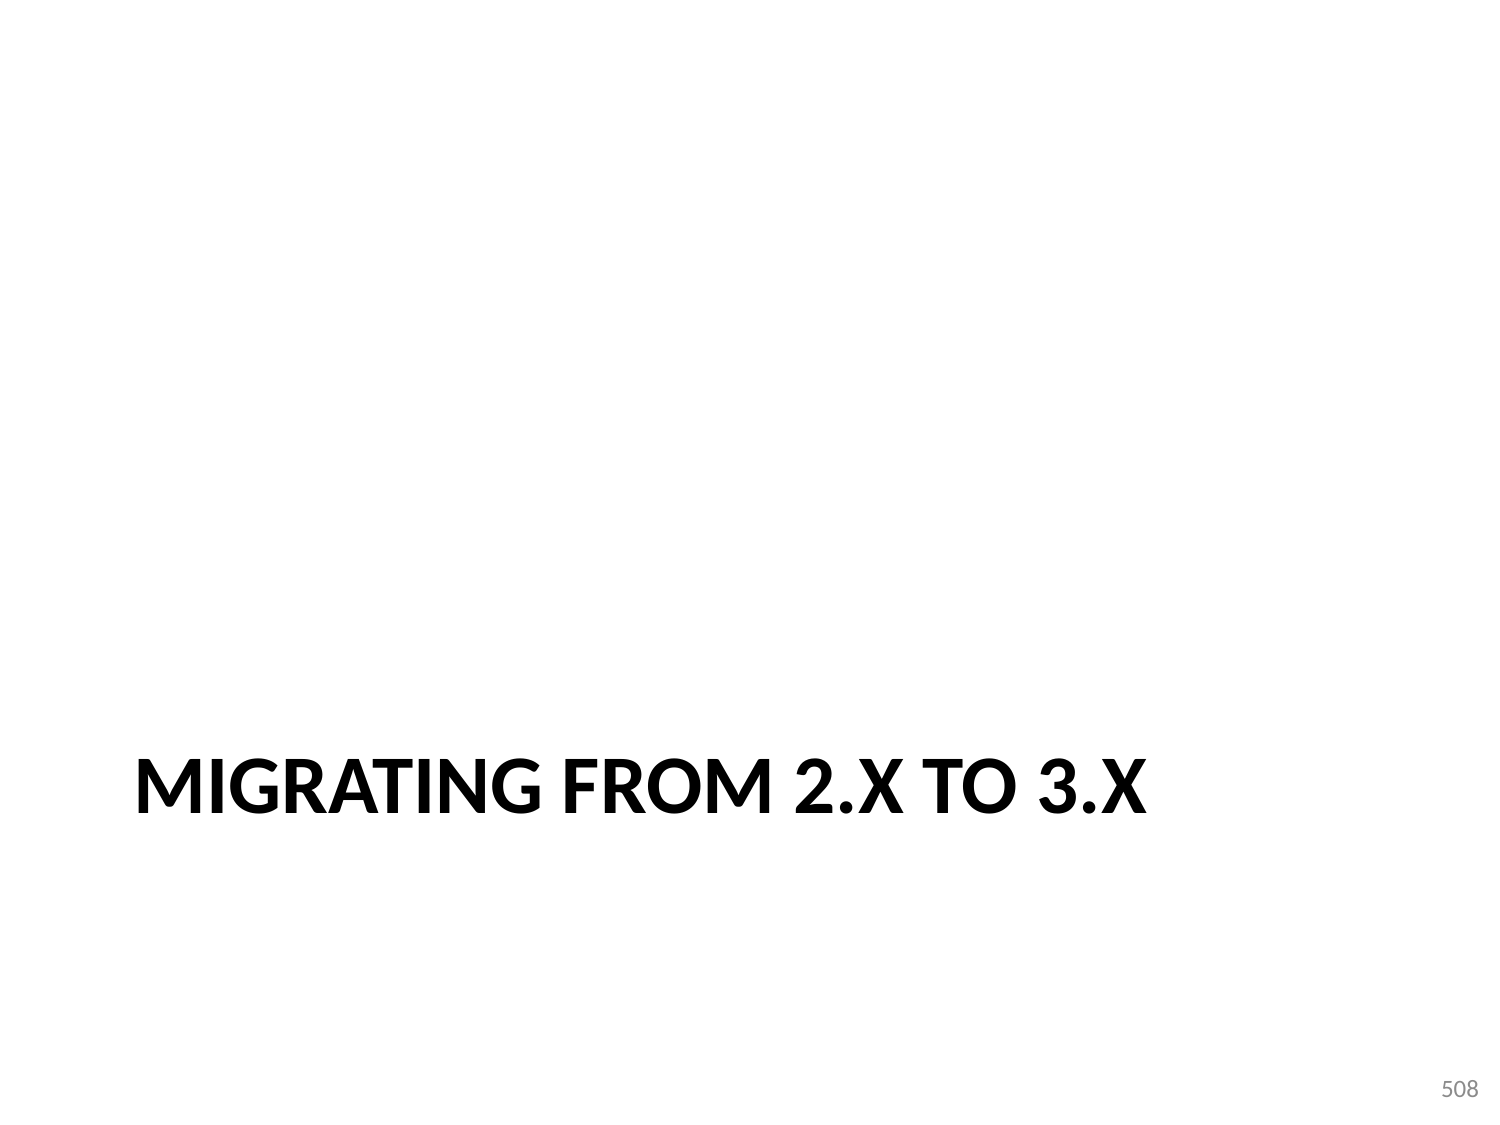

# Migrating from 2.x to 3.x
508